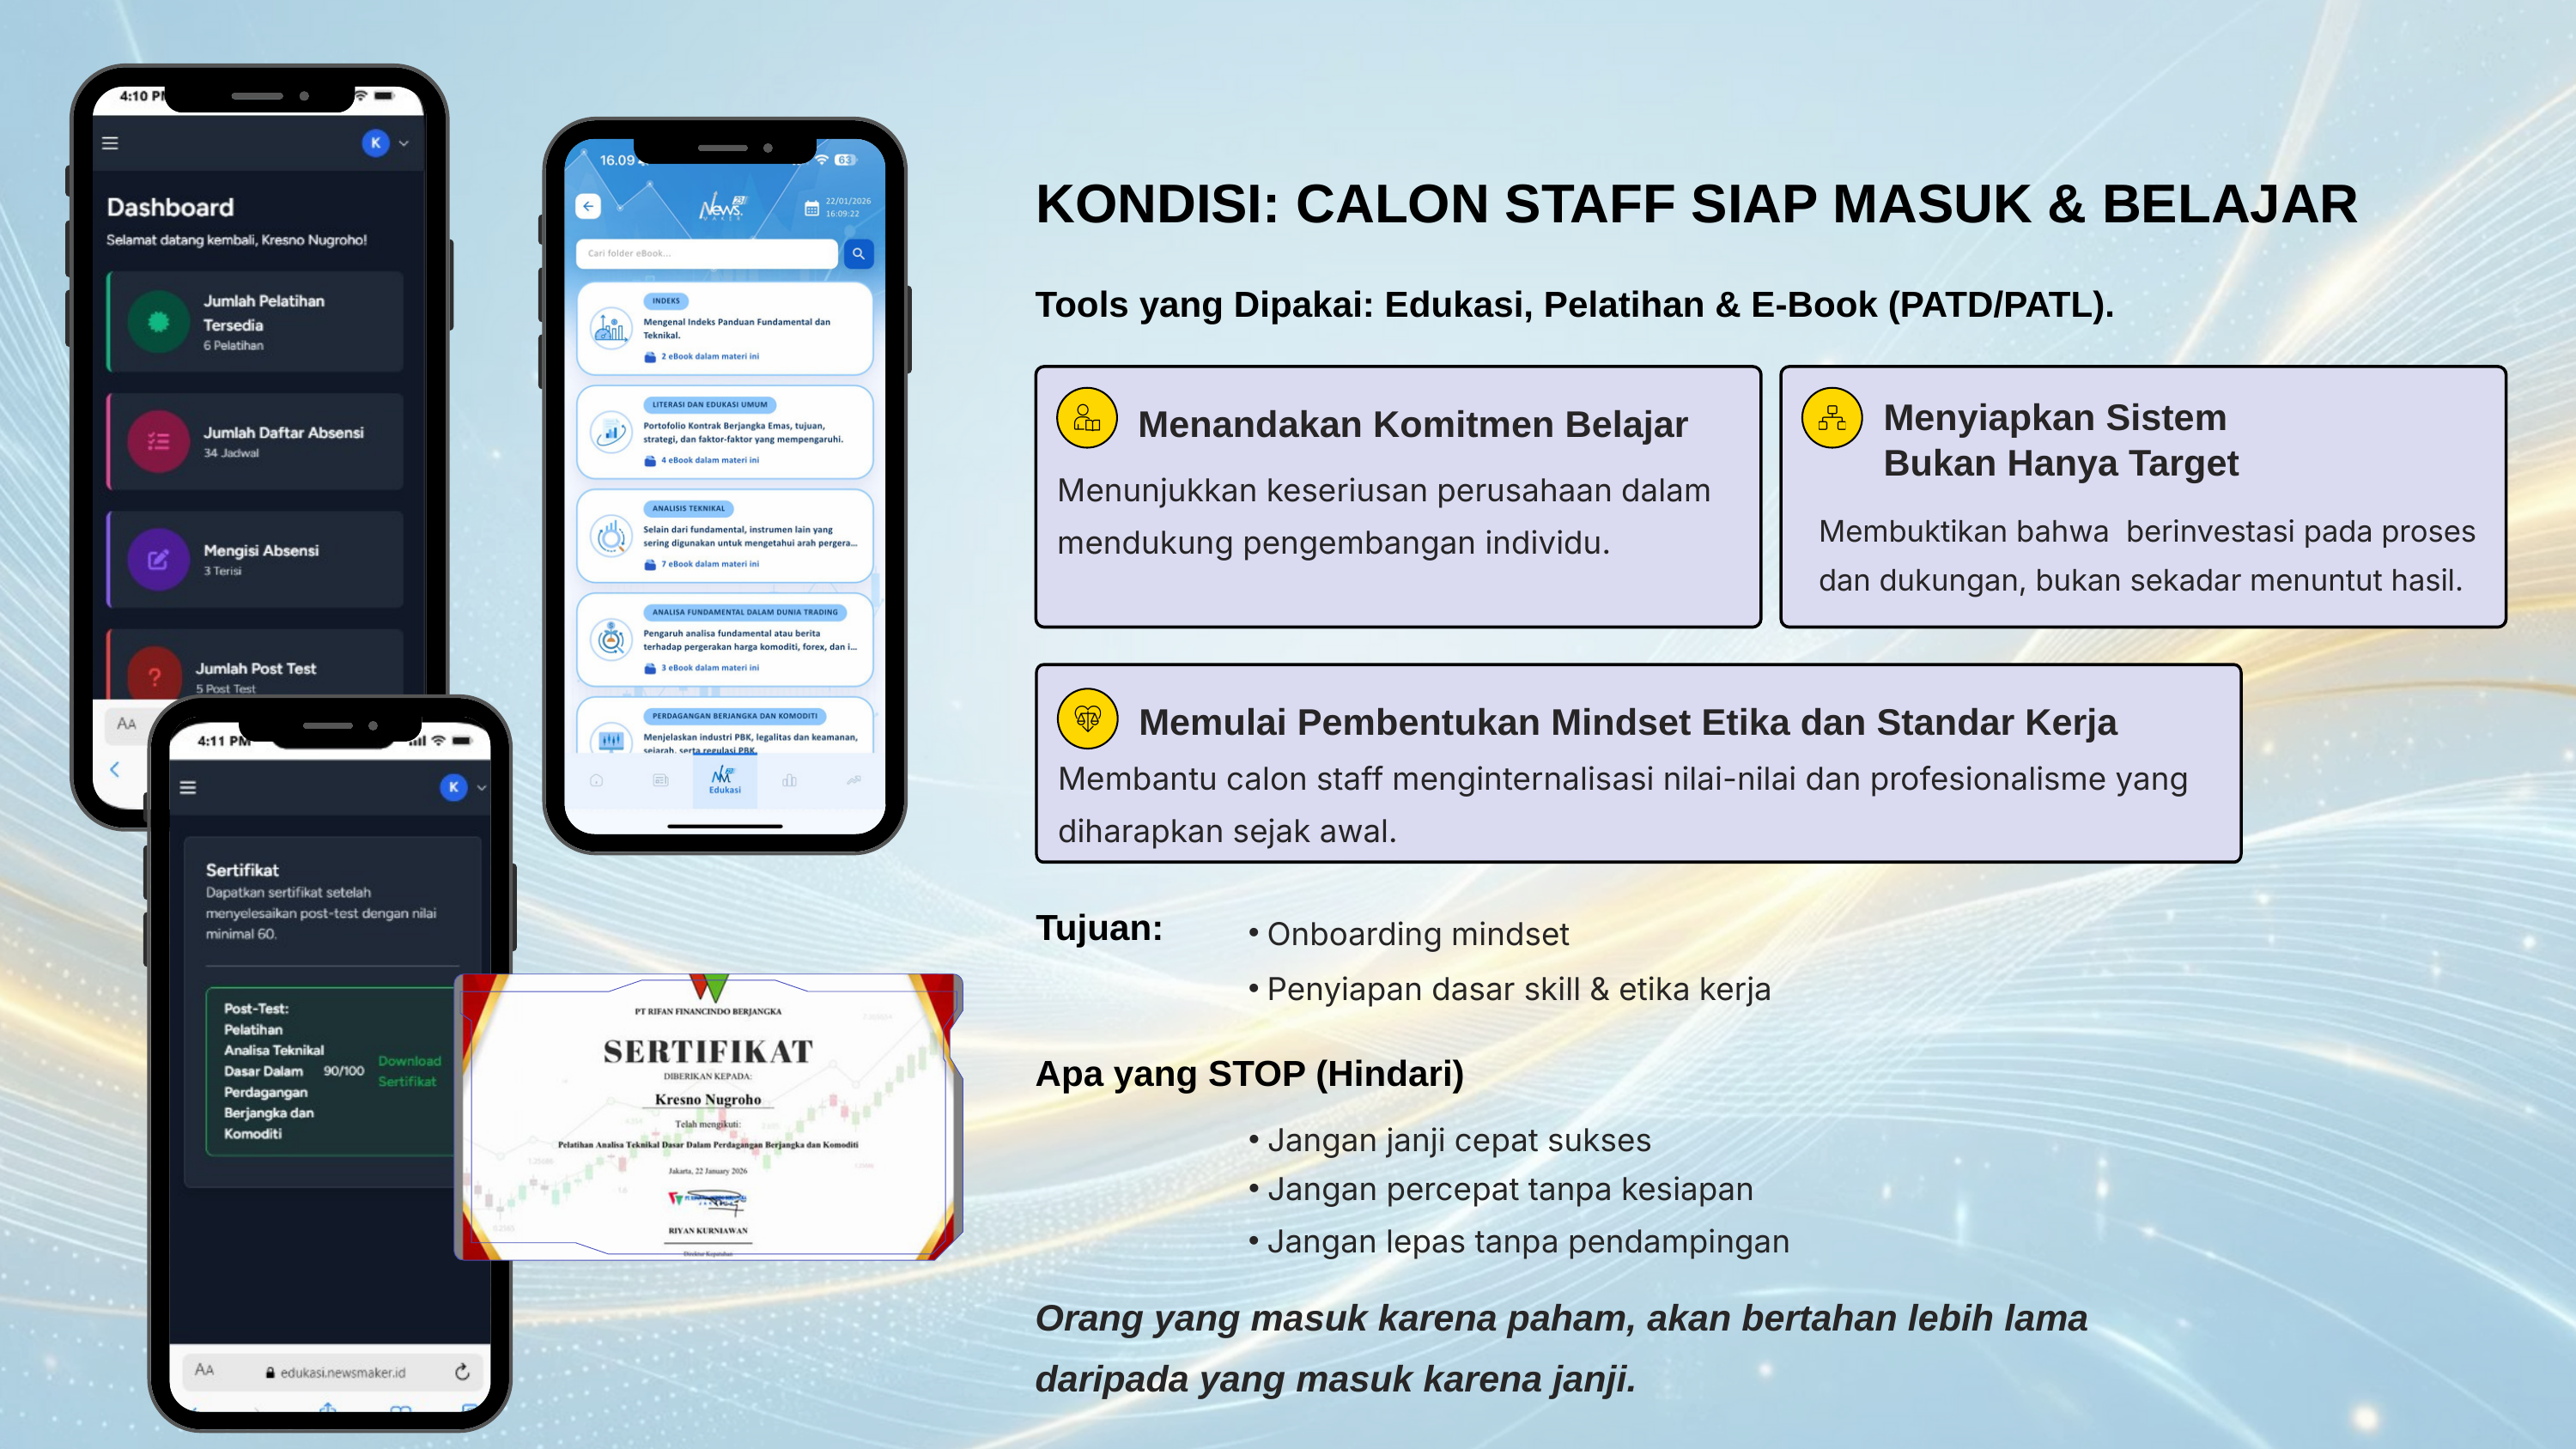

KONDISI: CALON STAFF SIAP MASUK & BELAJAR
Tools yang Dipakai: Edukasi, Pelatihan & E-Book (PATD/PATL).

Menyiapkan Sistem
Bukan Hanya Target
Menandakan Komitmen Belajar

Menunjukkan keseriusan perusahaan dalam mendukung pengembangan individu.
Membuktikan bahwa  berinvestasi pada proses dan dukungan, bukan sekadar menuntut hasil.

Memulai Pembentukan Mindset Etika dan Standar Kerja

Membantu calon staff menginternalisasi nilai-nilai dan profesionalisme yang diharapkan sejak awal.
Onboarding mindset
Tujuan:
Penyiapan dasar skill & etika kerja

Apa yang STOP (Hindari)
Jangan janji cepat sukses
Jangan percepat tanpa kesiapan
Jangan lepas tanpa pendampingan
Orang yang masuk karena paham, akan bertahan lebih lama daripada yang masuk karena janji.